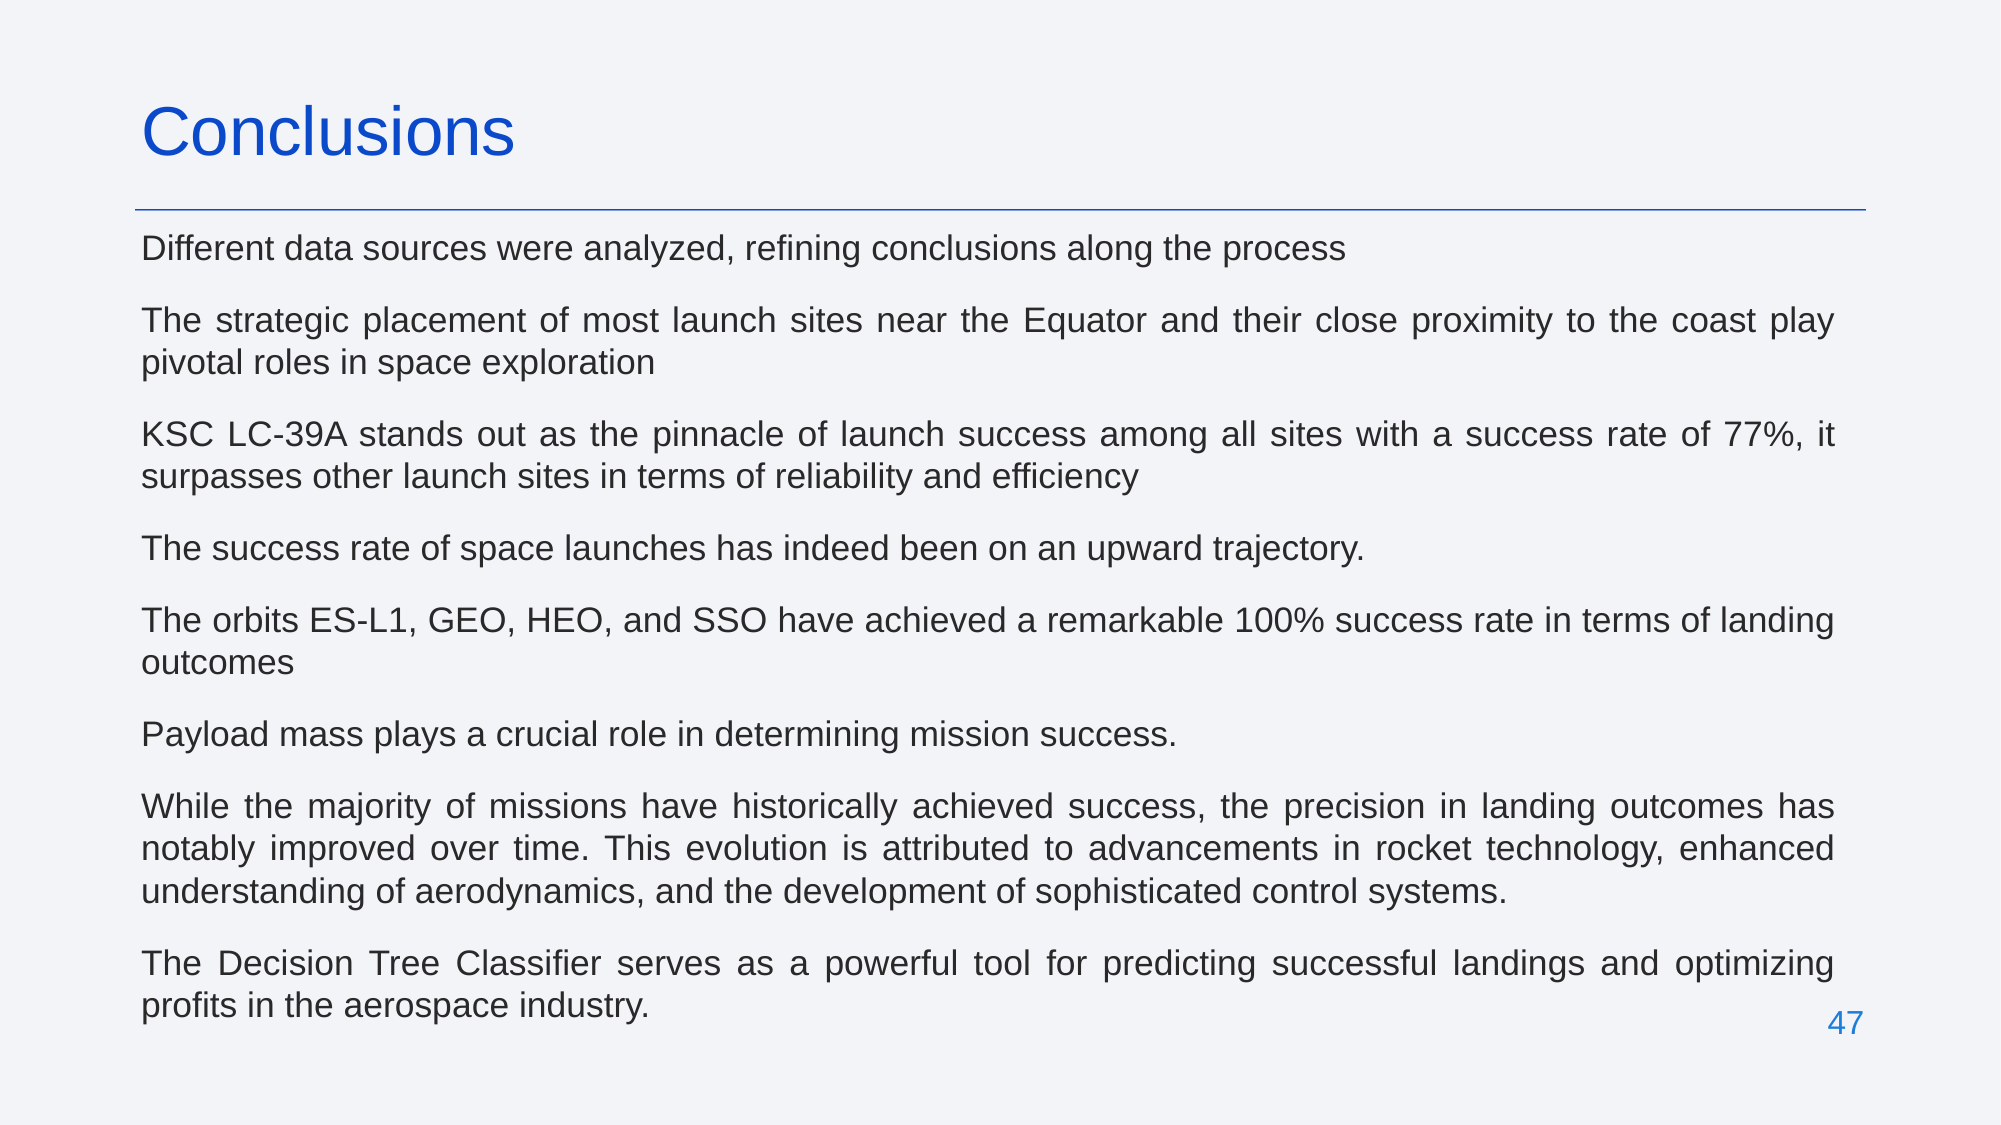

Conclusions
Different data sources were analyzed, refining conclusions along the process
The strategic placement of most launch sites near the Equator and their close proximity to the coast play pivotal roles in space exploration
KSC LC-39A stands out as the pinnacle of launch success among all sites with a success rate of 77%, it surpasses other launch sites in terms of reliability and efficiency
The success rate of space launches has indeed been on an upward trajectory.
The orbits ES-L1, GEO, HEO, and SSO have achieved a remarkable 100% success rate in terms of landing outcomes
Payload mass plays a crucial role in determining mission success.
While the majority of missions have historically achieved success, the precision in landing outcomes has notably improved over time. This evolution is attributed to advancements in rocket technology, enhanced understanding of aerodynamics, and the development of sophisticated control systems.
The Decision Tree Classifier serves as a powerful tool for predicting successful landings and optimizing profits in the aerospace industry.
47